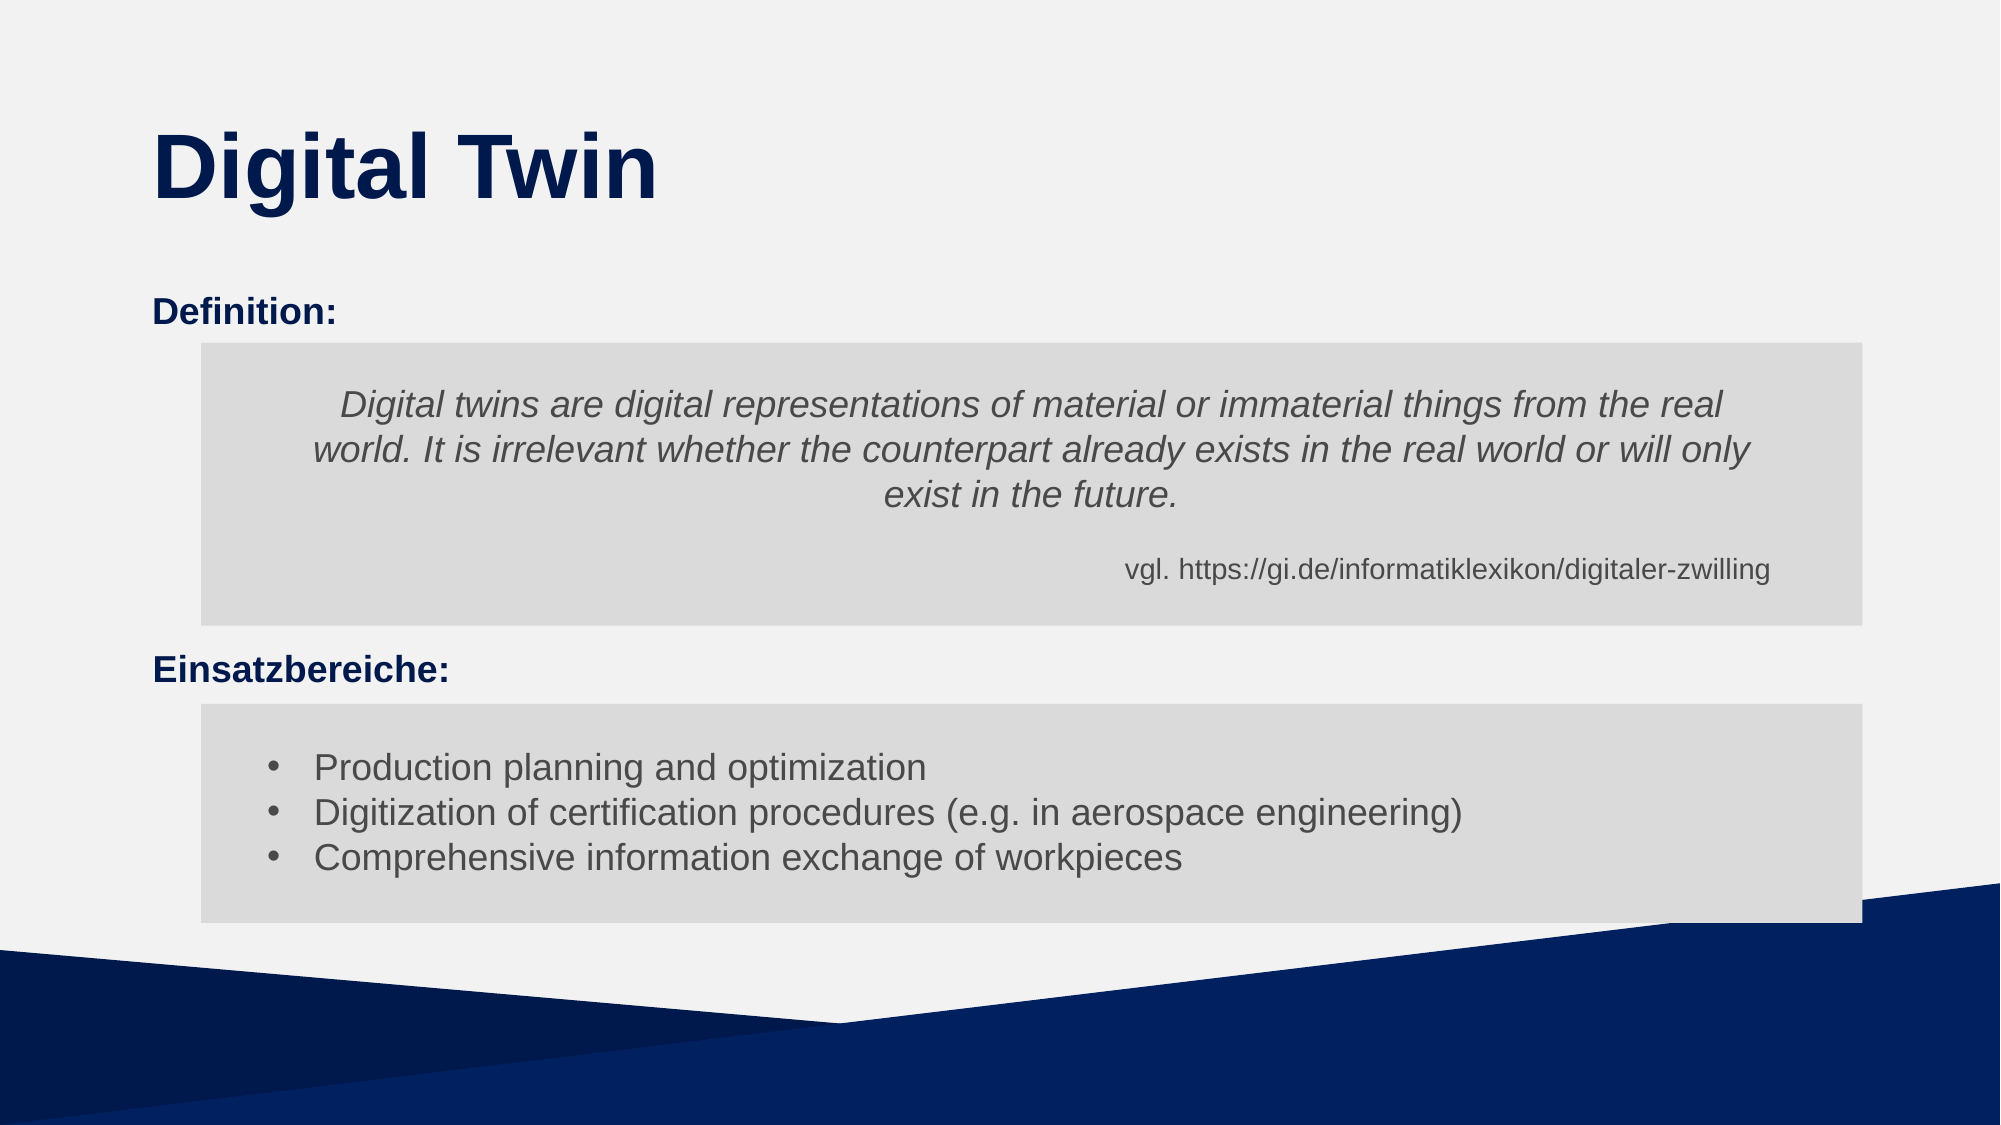

# Digital Twin
Definition:

Digital twins are digital representations of material or immaterial things from the real world. It is irrelevant whether the counterpart already exists in the real world or will only exist in the future.

vgl. https://gi.de/informatiklexikon/digitaler-zwilling
Einsatzbereiche:

Production planning and optimization
Digitization of certification procedures (e.g. in aerospace engineering)
Comprehensive information exchange of workpieces